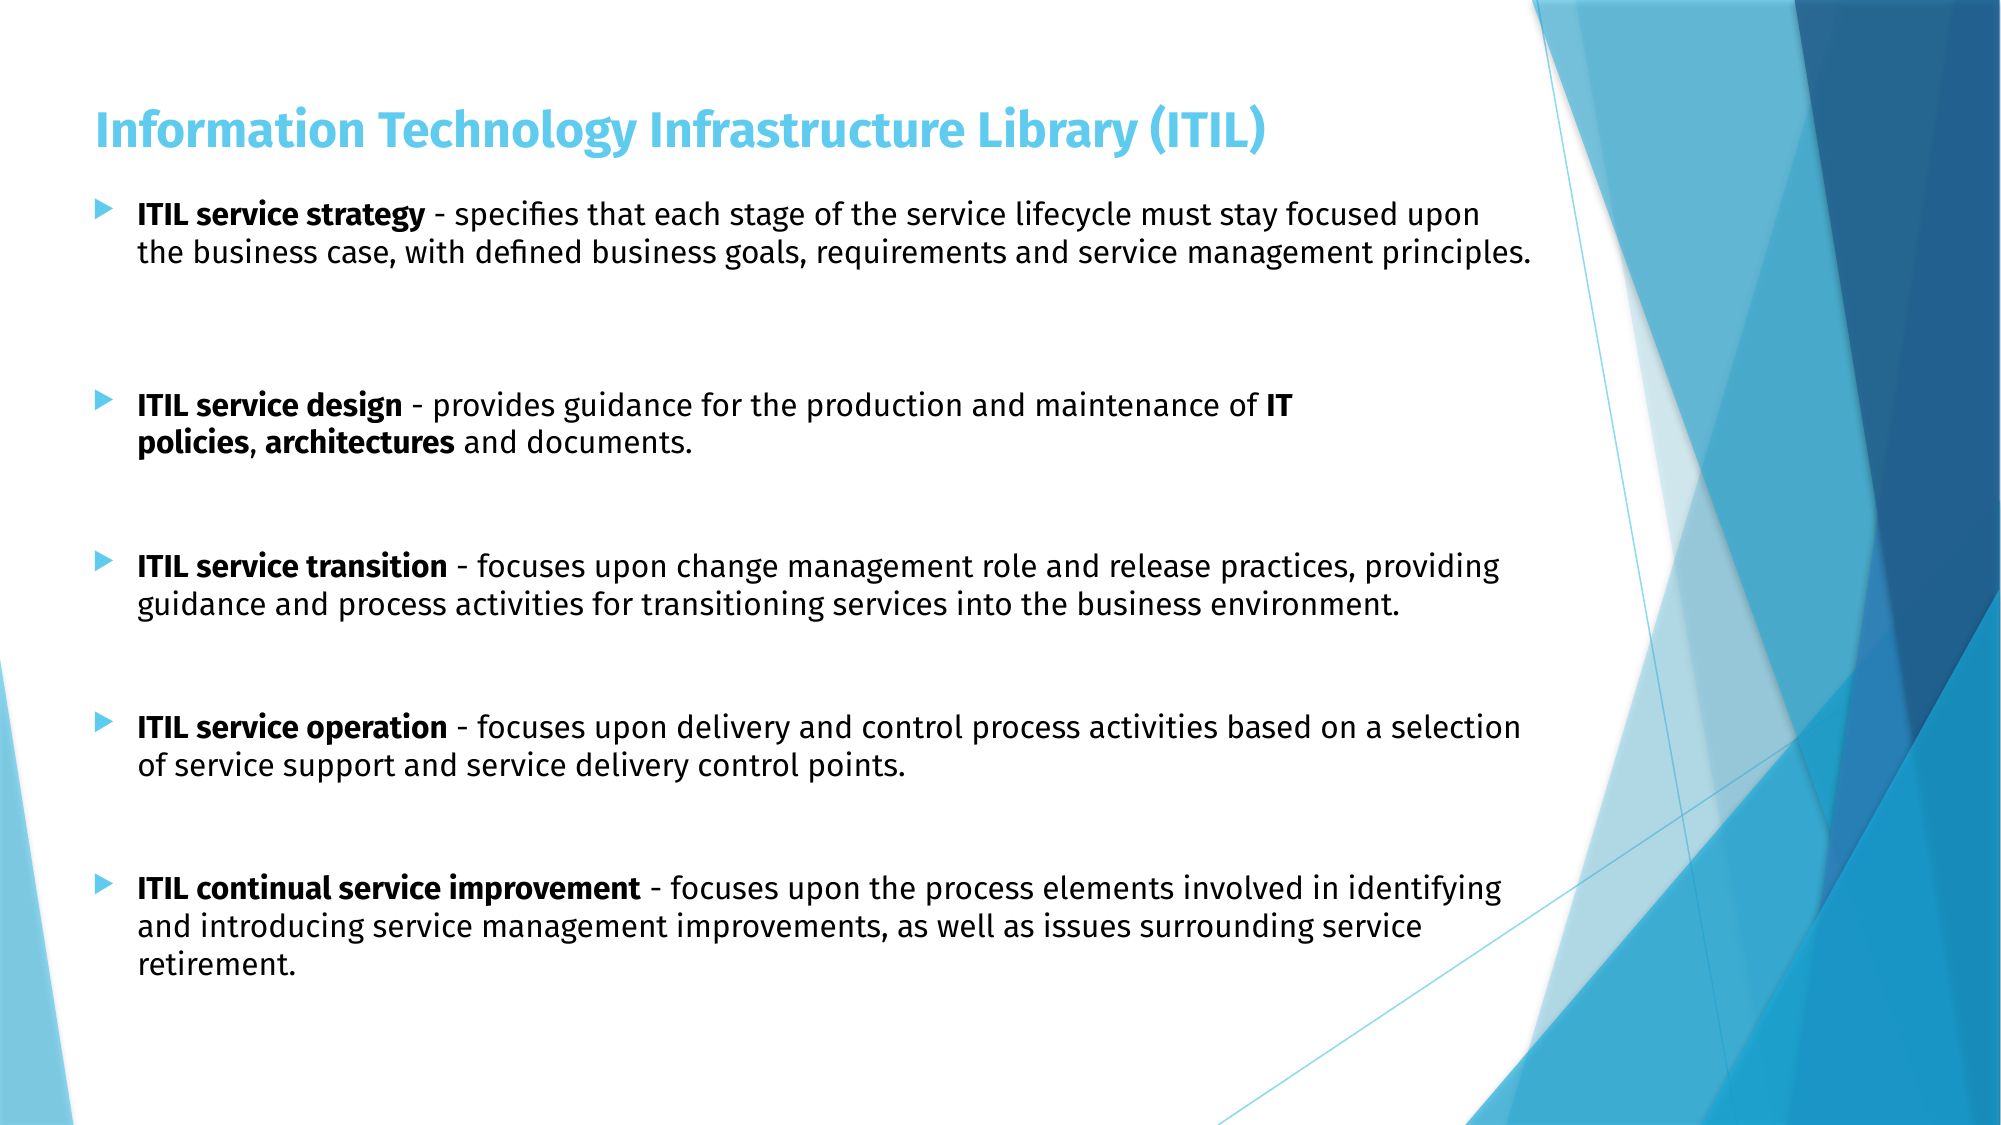

# Information Technology Infrastructure Library (ITIL)
ITIL service strategy - specifies that each stage of the service lifecycle must stay focused upon the business case, with defined business goals, requirements and service management principles.

ITIL service design - provides guidance for the production and maintenance of IT policies, architectures and documents.

ITIL service transition - focuses upon change management role and release practices, providing guidance and process activities for transitioning services into the business environment.

ITIL service operation - focuses upon delivery and control process activities based on a selection of service support and service delivery control points.

ITIL continual service improvement - focuses upon the process elements involved in identifying and introducing service management improvements, as well as issues surrounding service retirement.